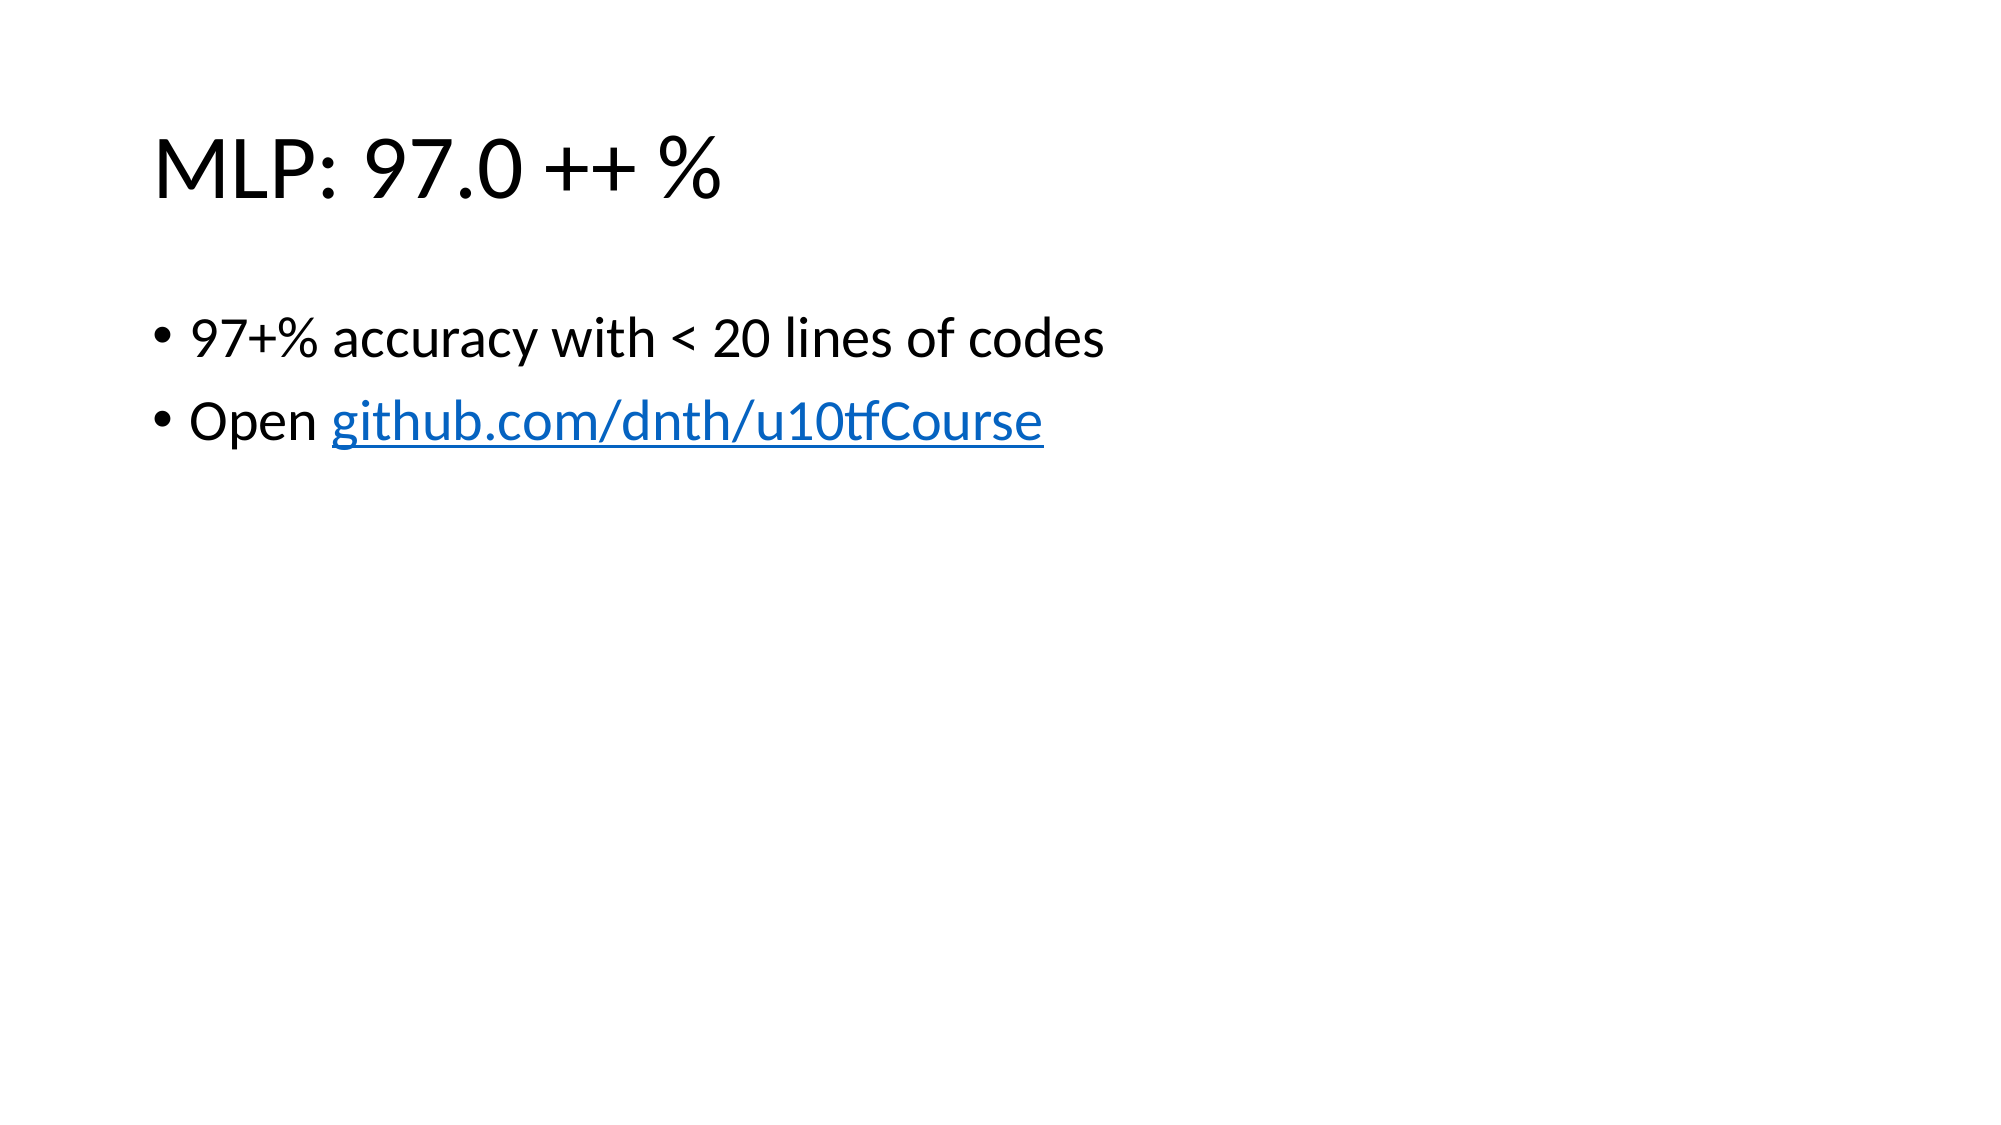

# MLP: 97.0 ++ %
97+% accuracy with < 20 lines of codes
Open github.com/dnth/u10tfCourse